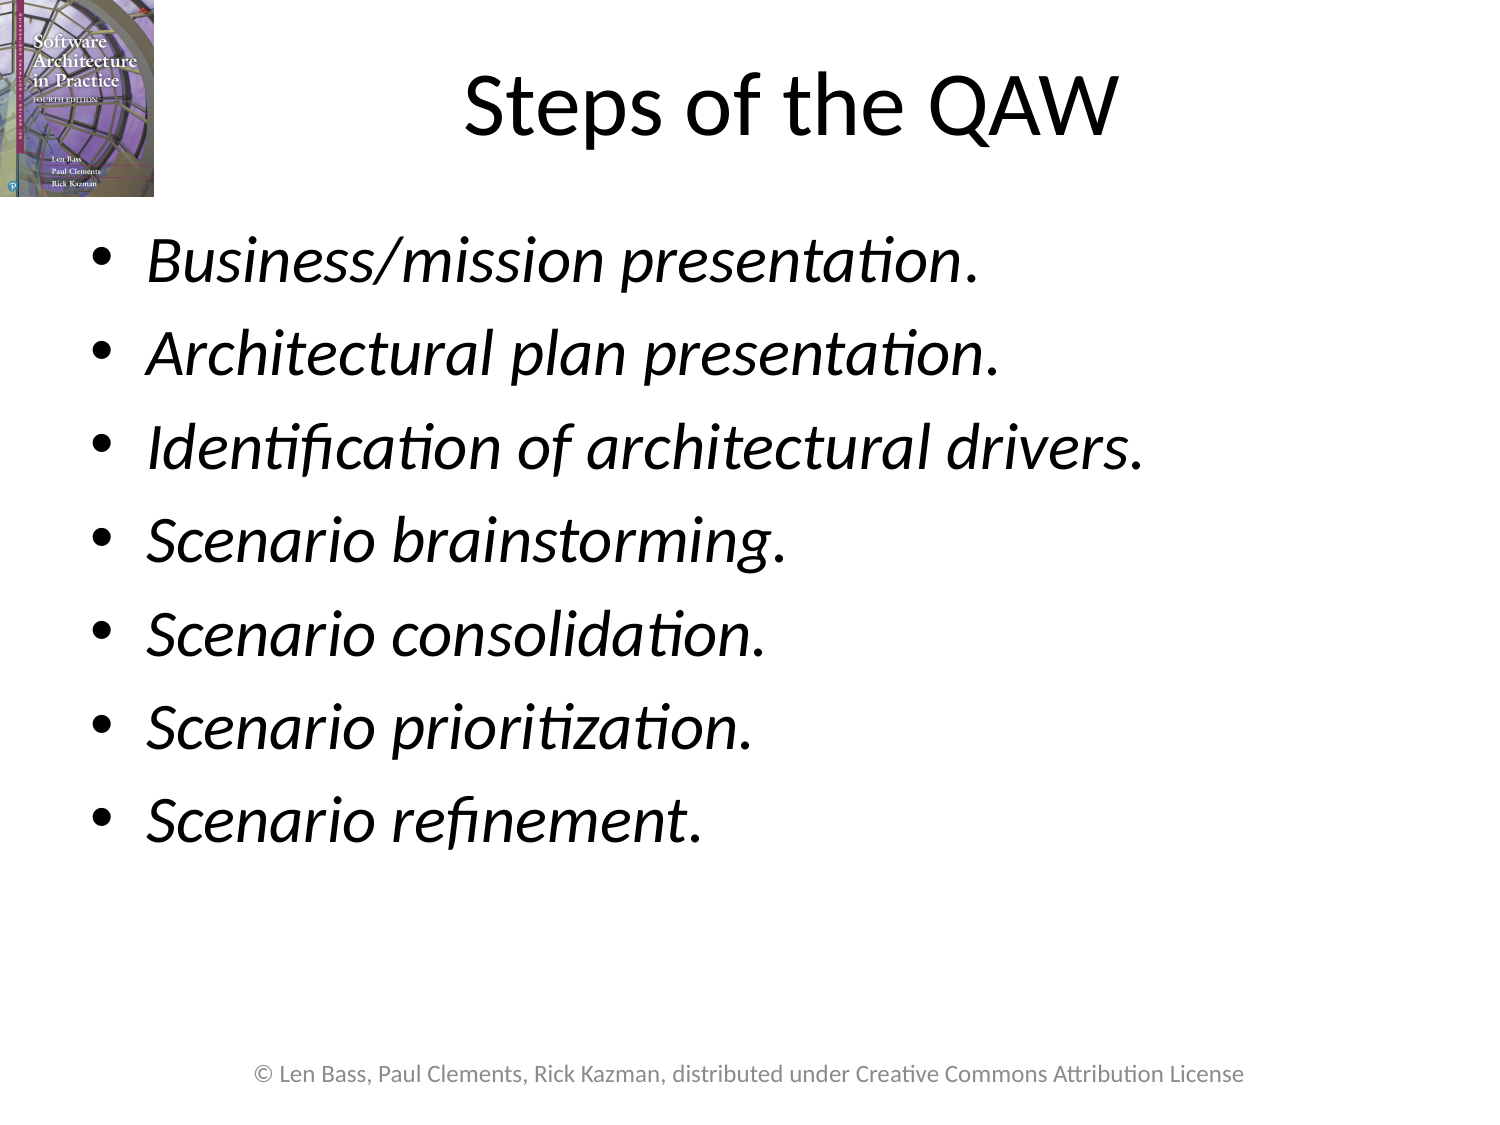

# Steps of the QAW
Business/mission presentation.
Architectural plan presentation.
Identification of architectural drivers.
Scenario brainstorming.
Scenario consolidation.
Scenario prioritization.
Scenario refinement.
© Len Bass, Paul Clements, Rick Kazman, distributed under Creative Commons Attribution License